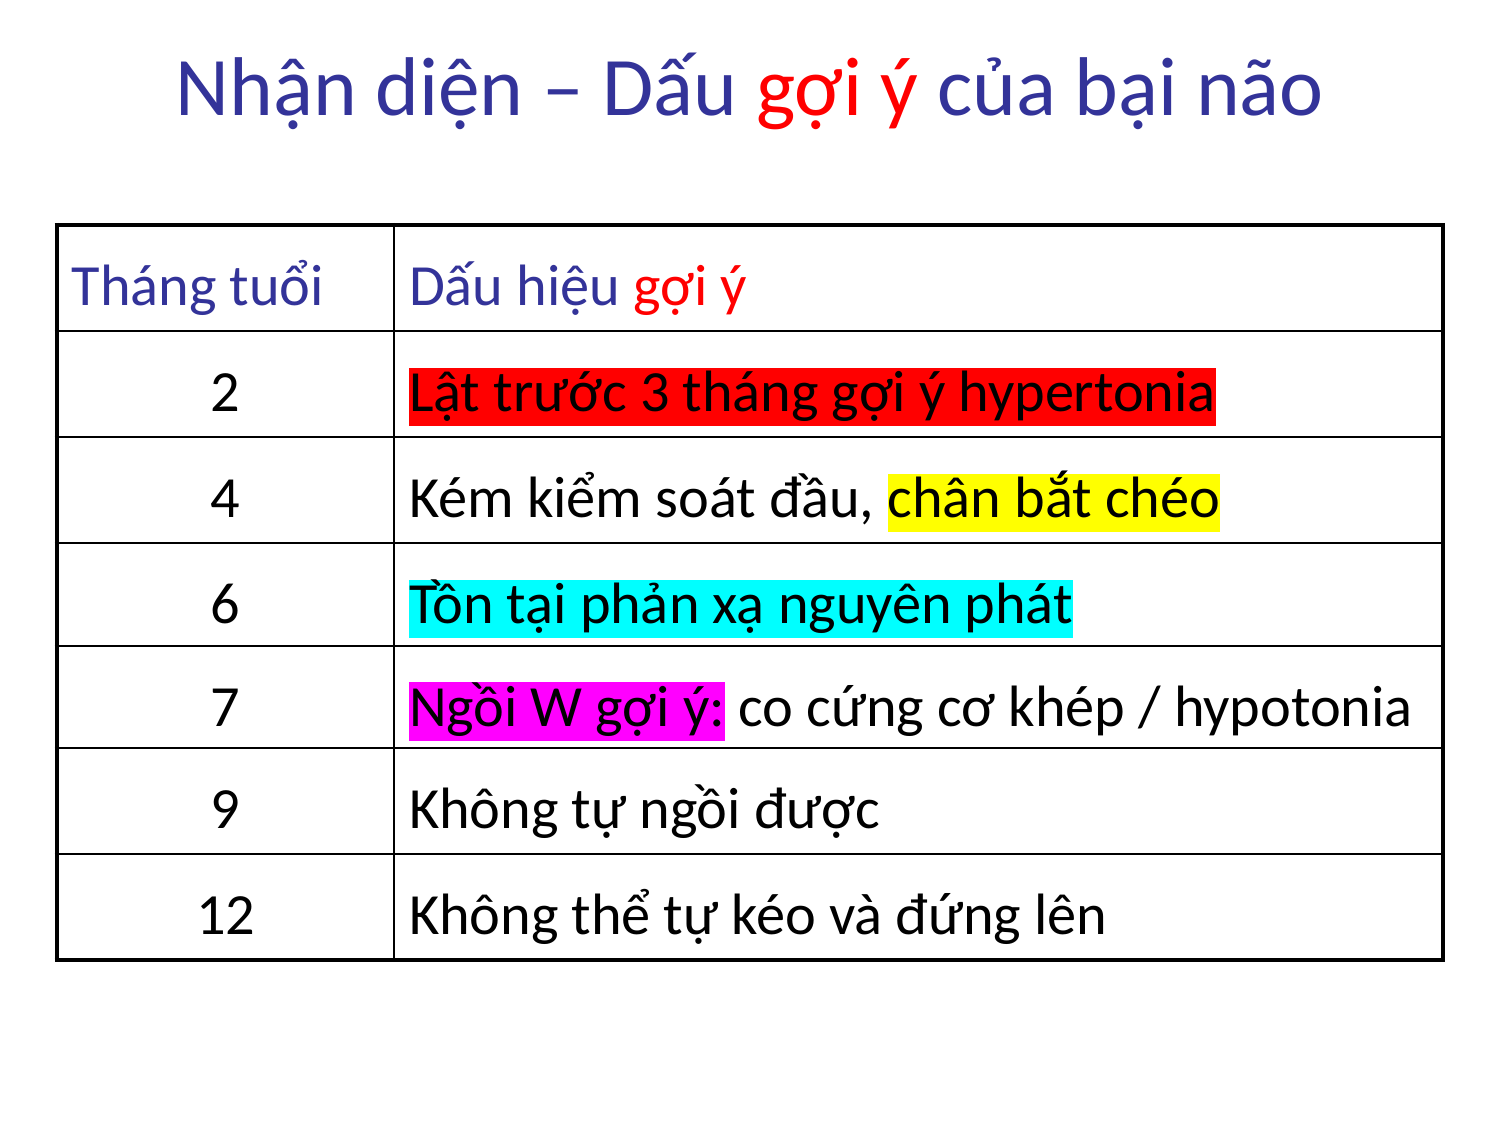

Nhận diện – Dấu gợi ý của bại não
| Tháng tuổi | Dấu hiệu gợi ý |
| --- | --- |
| 2 | Lật trước 3 tháng gợi ý hypertonia |
| 4 | Kém kiểm soát đầu, chân bắt chéo |
| 6 | Tồn tại phản xạ nguyên phát |
| 7 | Ngồi W gợi ý: co cứng cơ khép / hypotonia |
| 9 | Không tự ngồi được |
| 12 | Không thể tự kéo và đứng lên |